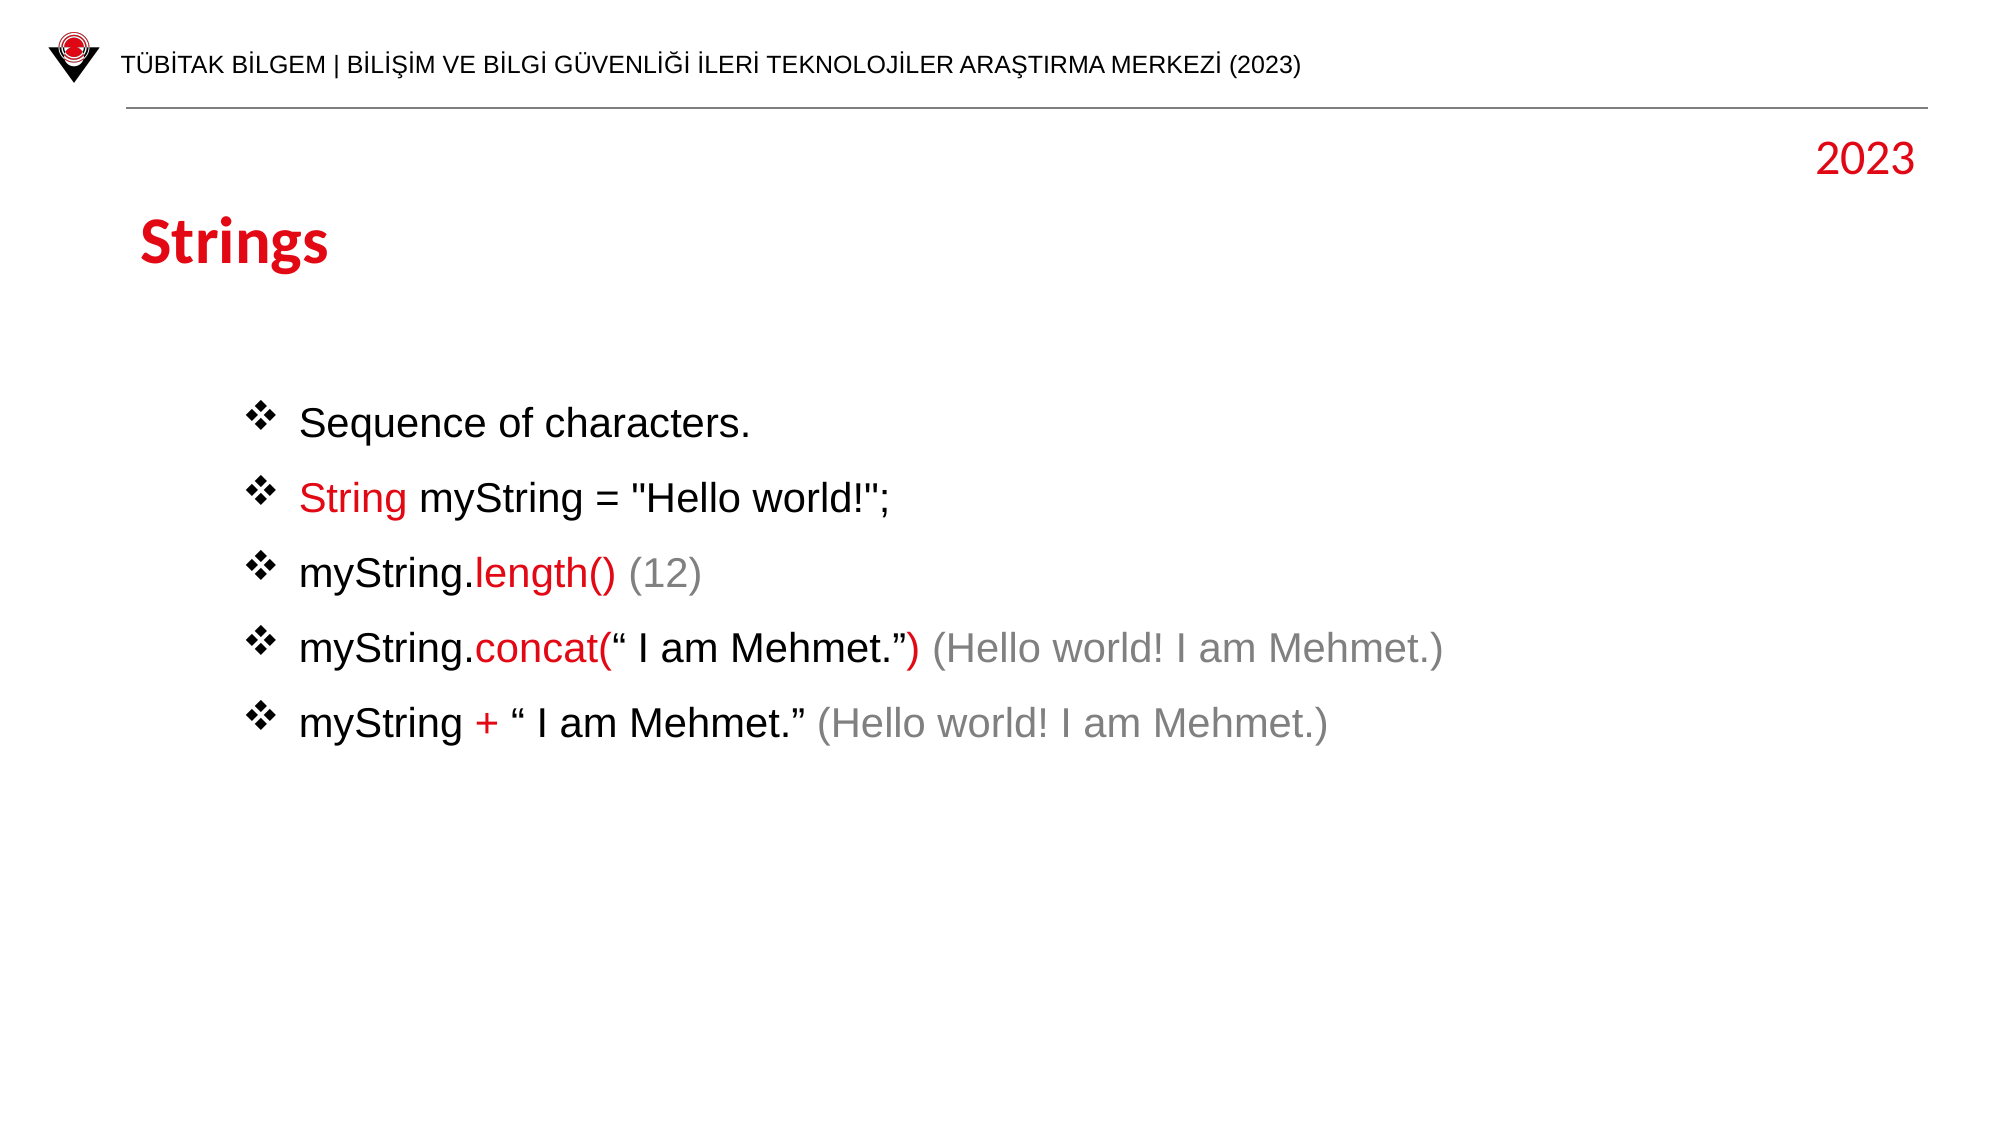

2023
Strings

Sequence of characters.
String myString = "Hello world!";
myString.length() (12)
myString.concat(“ I am Mehmet.”) (Hello world! I am Mehmet.)
myString + “ I am Mehmet.” (Hello world! I am Mehmet.)